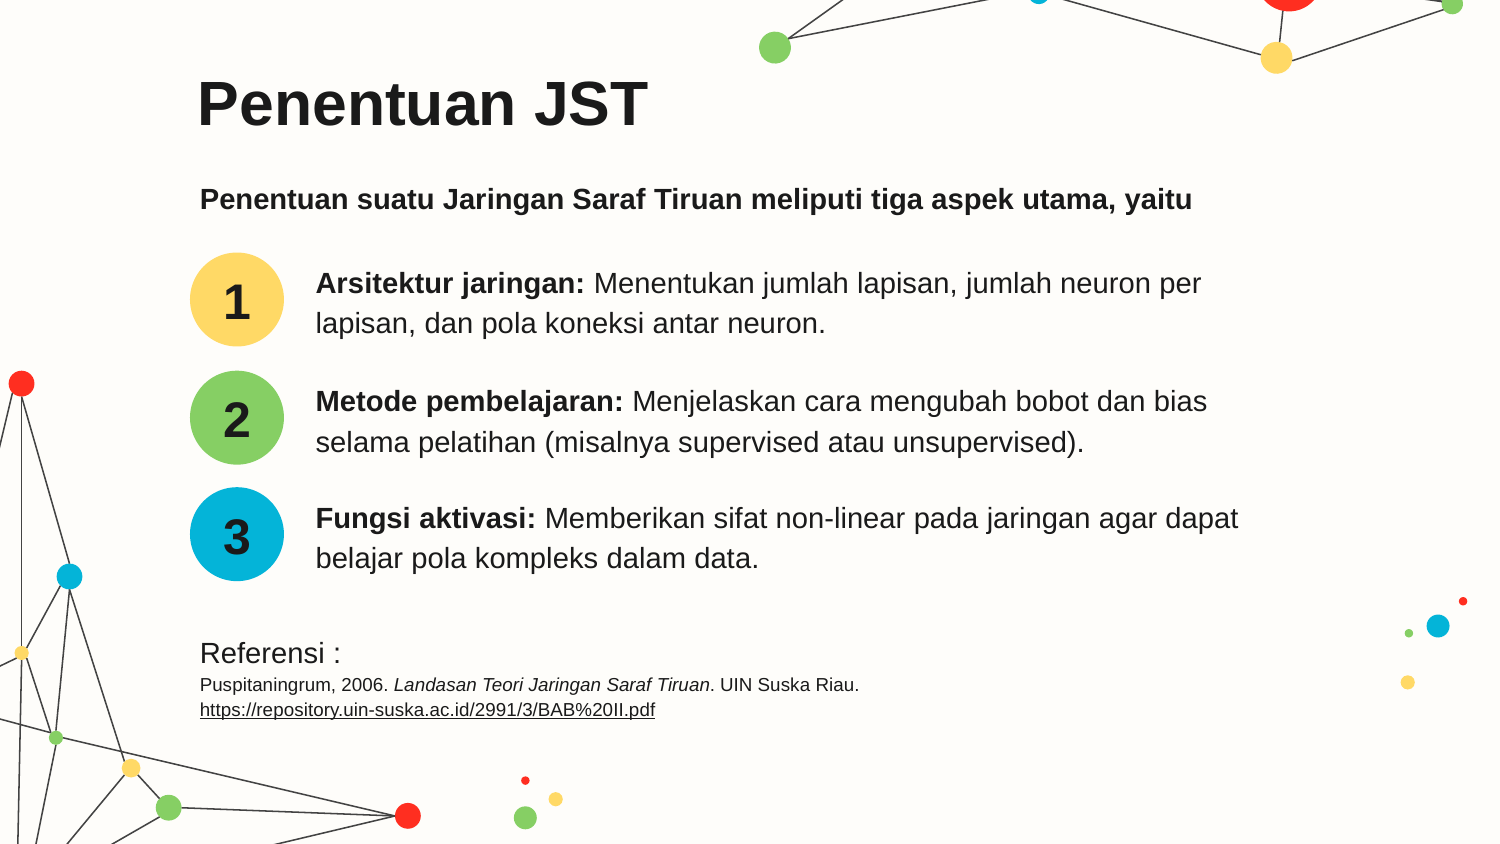

# Penentuan JST
Penentuan suatu Jaringan Saraf Tiruan meliputi tiga aspek utama, yaitu

Arsitektur jaringan: Menentukan jumlah lapisan, jumlah neuron per lapisan, dan pola koneksi antar neuron.
1

Metode pembelajaran: Menjelaskan cara mengubah bobot dan bias selama pelatihan (misalnya supervised atau unsupervised).
2

Fungsi aktivasi: Memberikan sifat non-linear pada jaringan agar dapat belajar pola kompleks dalam data.
3
Referensi :
Puspitaningrum, 2006. Landasan Teori Jaringan Saraf Tiruan. UIN Suska Riau. https://repository.uin-suska.ac.id/2991/3/BAB%20II.pdf